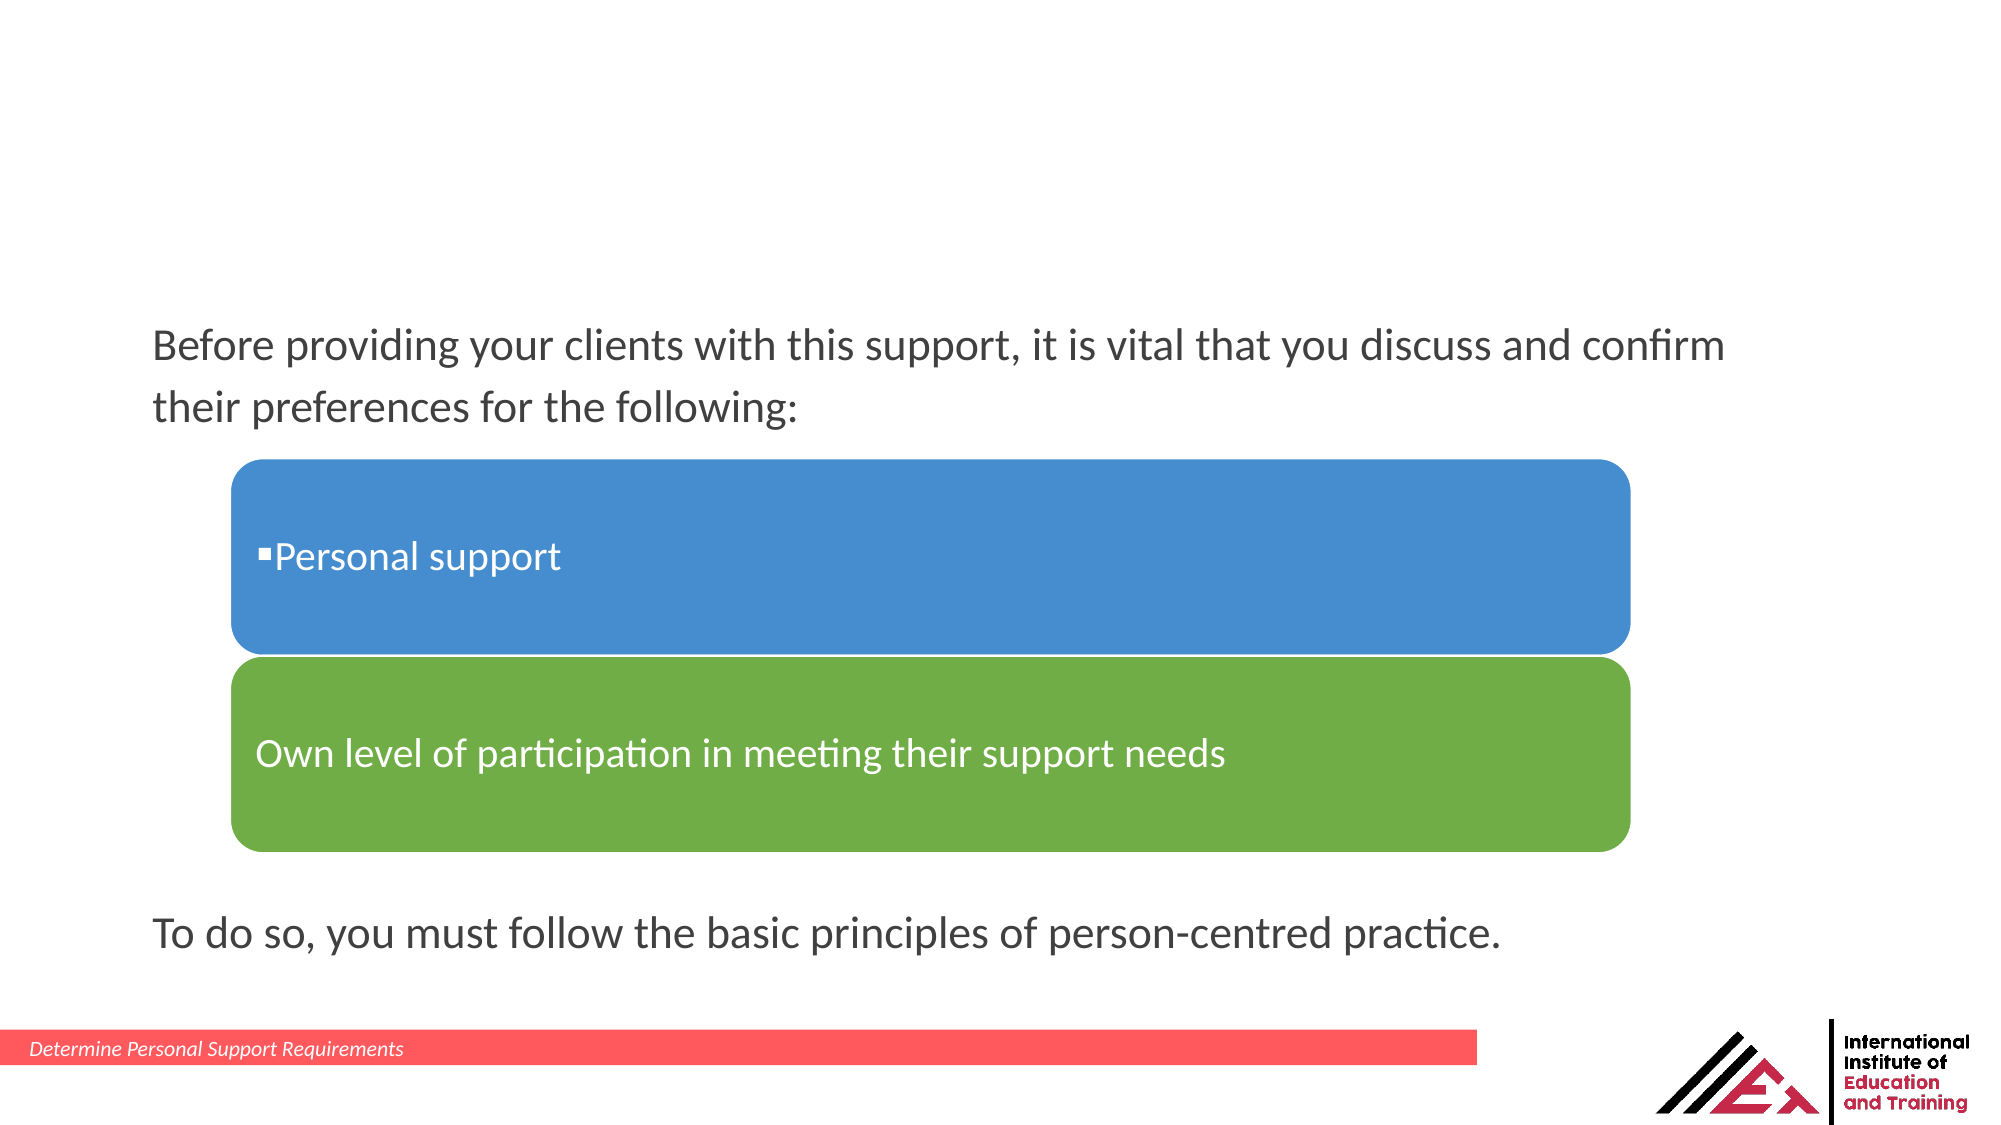

Before providing your clients with this support, it is vital that you discuss and confirm their preferences for the following:

To do so, you must follow the basic principles of person-centred practice.
Personal support
Own level of participation in meeting their support needs
Determine Personal Support Requirements